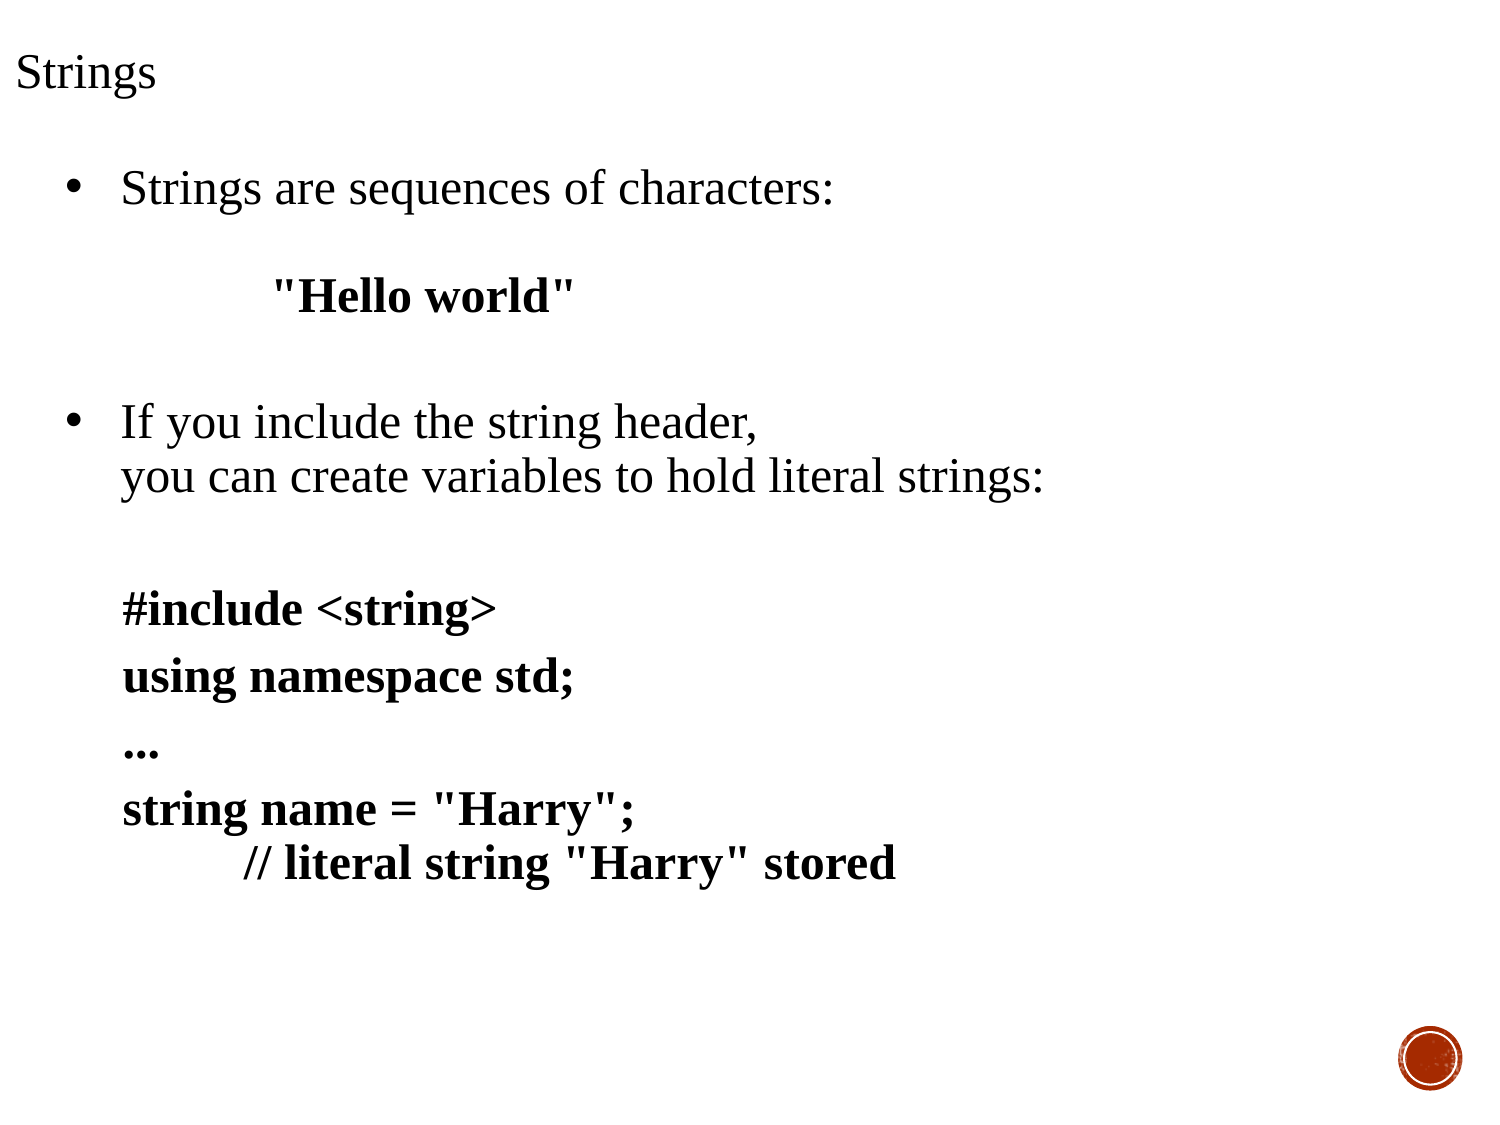

Strings
Strings are sequences of characters:
	"Hello world"
If you include the string header,
you can create variables to hold literal strings:

#include <string>
using namespace std;
...
string name = "Harry";
      // literal string "Harry" stored